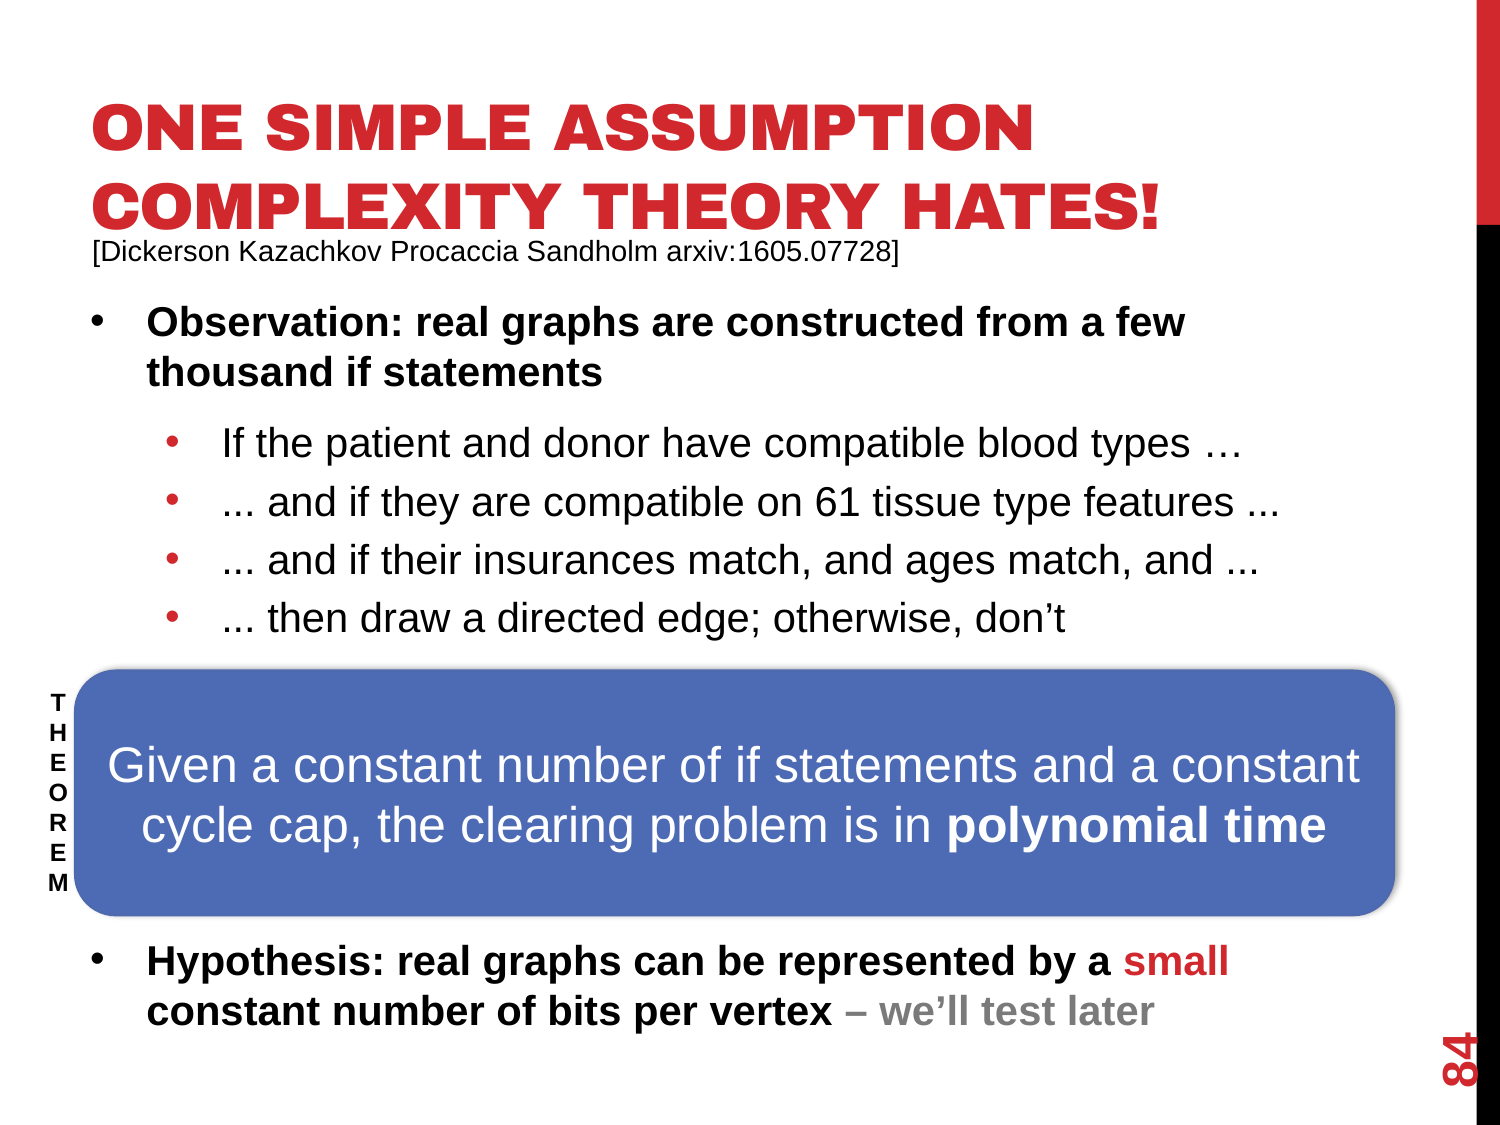

# One Simple Assumption Complexity Theory Hates!
[Dickerson Kazachkov Procaccia Sandholm arxiv:1605.07728]
Observation: real graphs are constructed from a few thousand if statements
If the patient and donor have compatible blood types …
... and if they are compatible on 61 tissue type features ...
... and if their insurances match, and ages match, and ...
... then draw a directed edge; otherwise, don’t

Hypothesis: real graphs can be represented by a small constant number of bits per vertex – we’ll test later
Given a constant number of if statements and a constant cycle cap, the clearing problem is in polynomial time
THEOREM
84